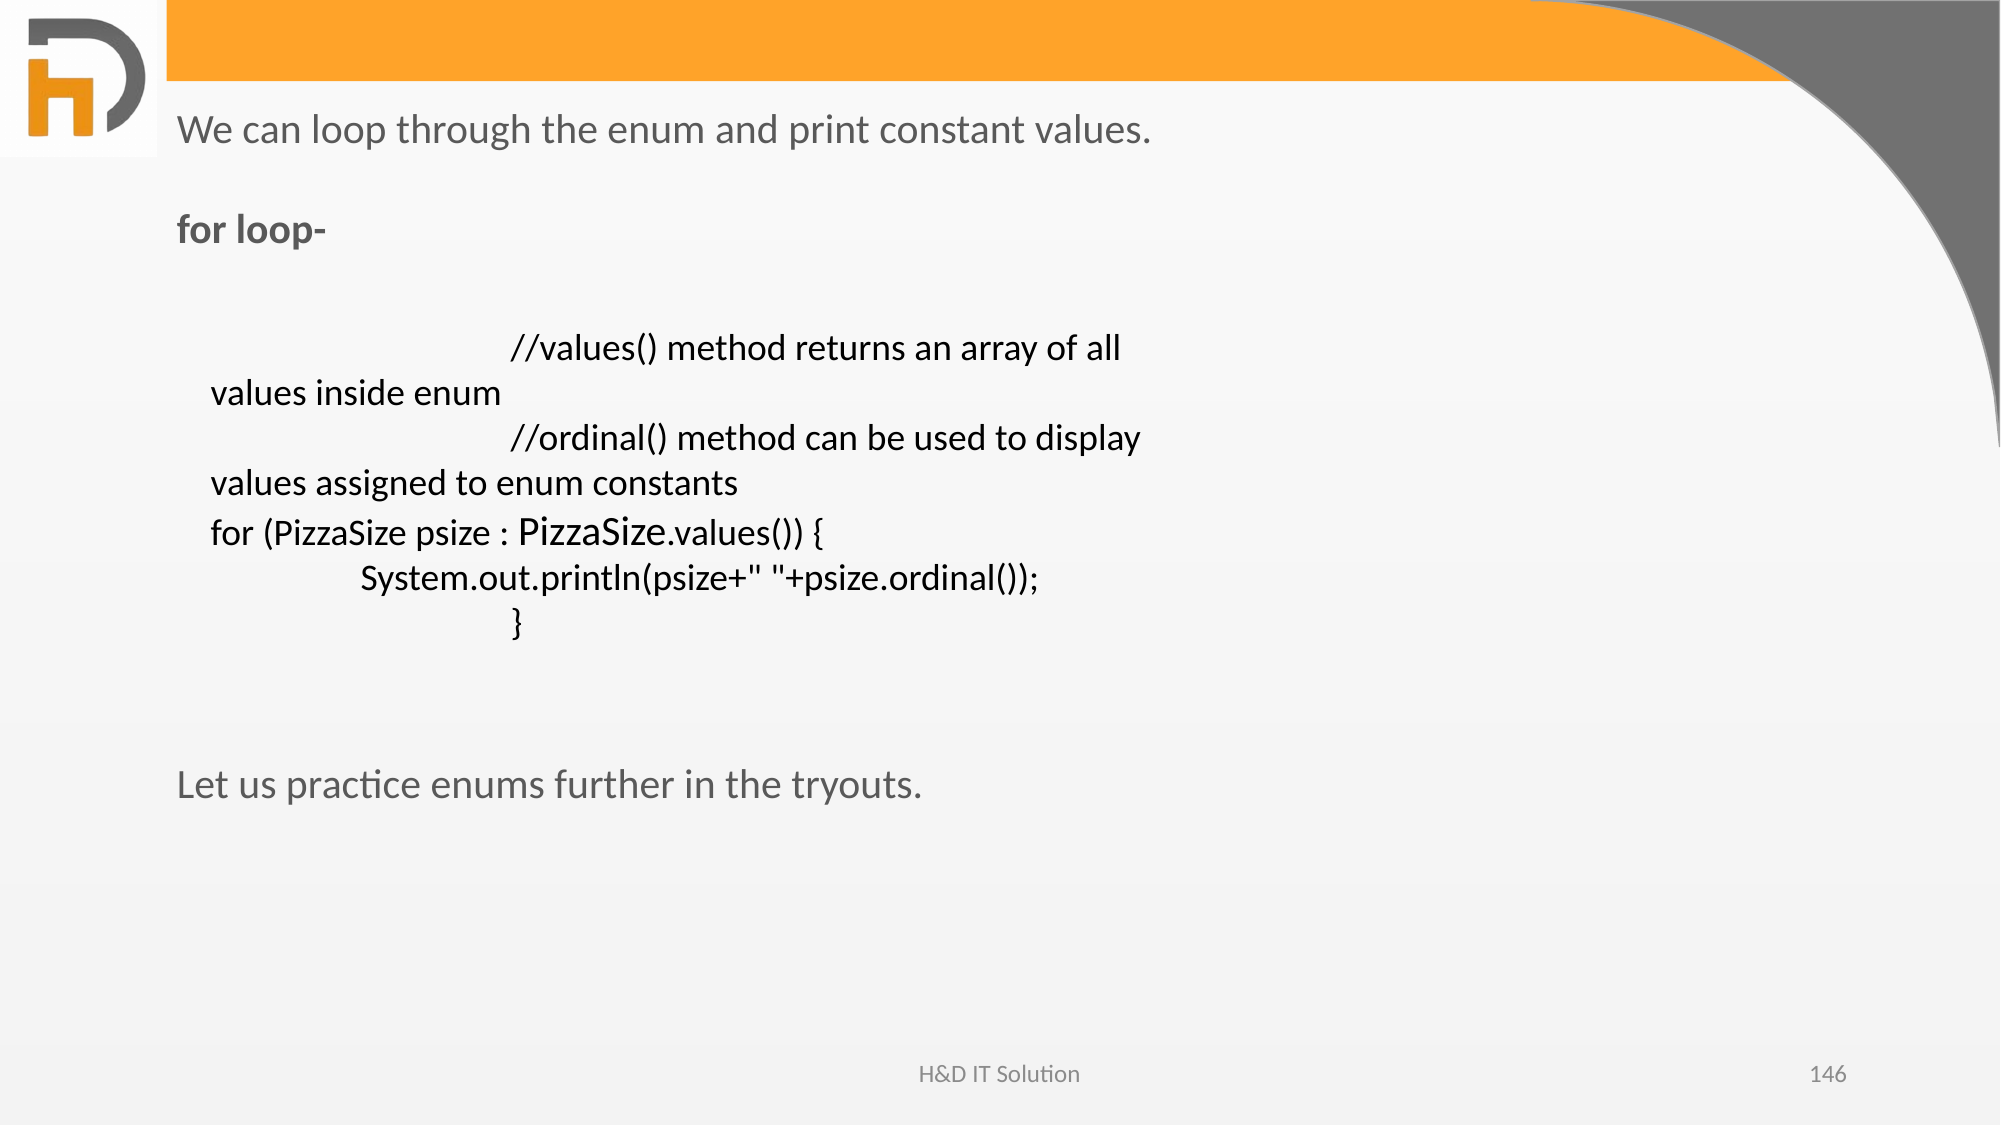

We can loop through the enum and print constant values.

for loop-
		//values() method returns an array of all values inside enum
		//ordinal() method can be used to display values assigned to enum constants
for (PizzaSize psize : PizzaSize.values()) {
	System.out.println(psize+" "+psize.ordinal());
		}
Let us practice enums further in the tryouts.
H&D IT Solution
146